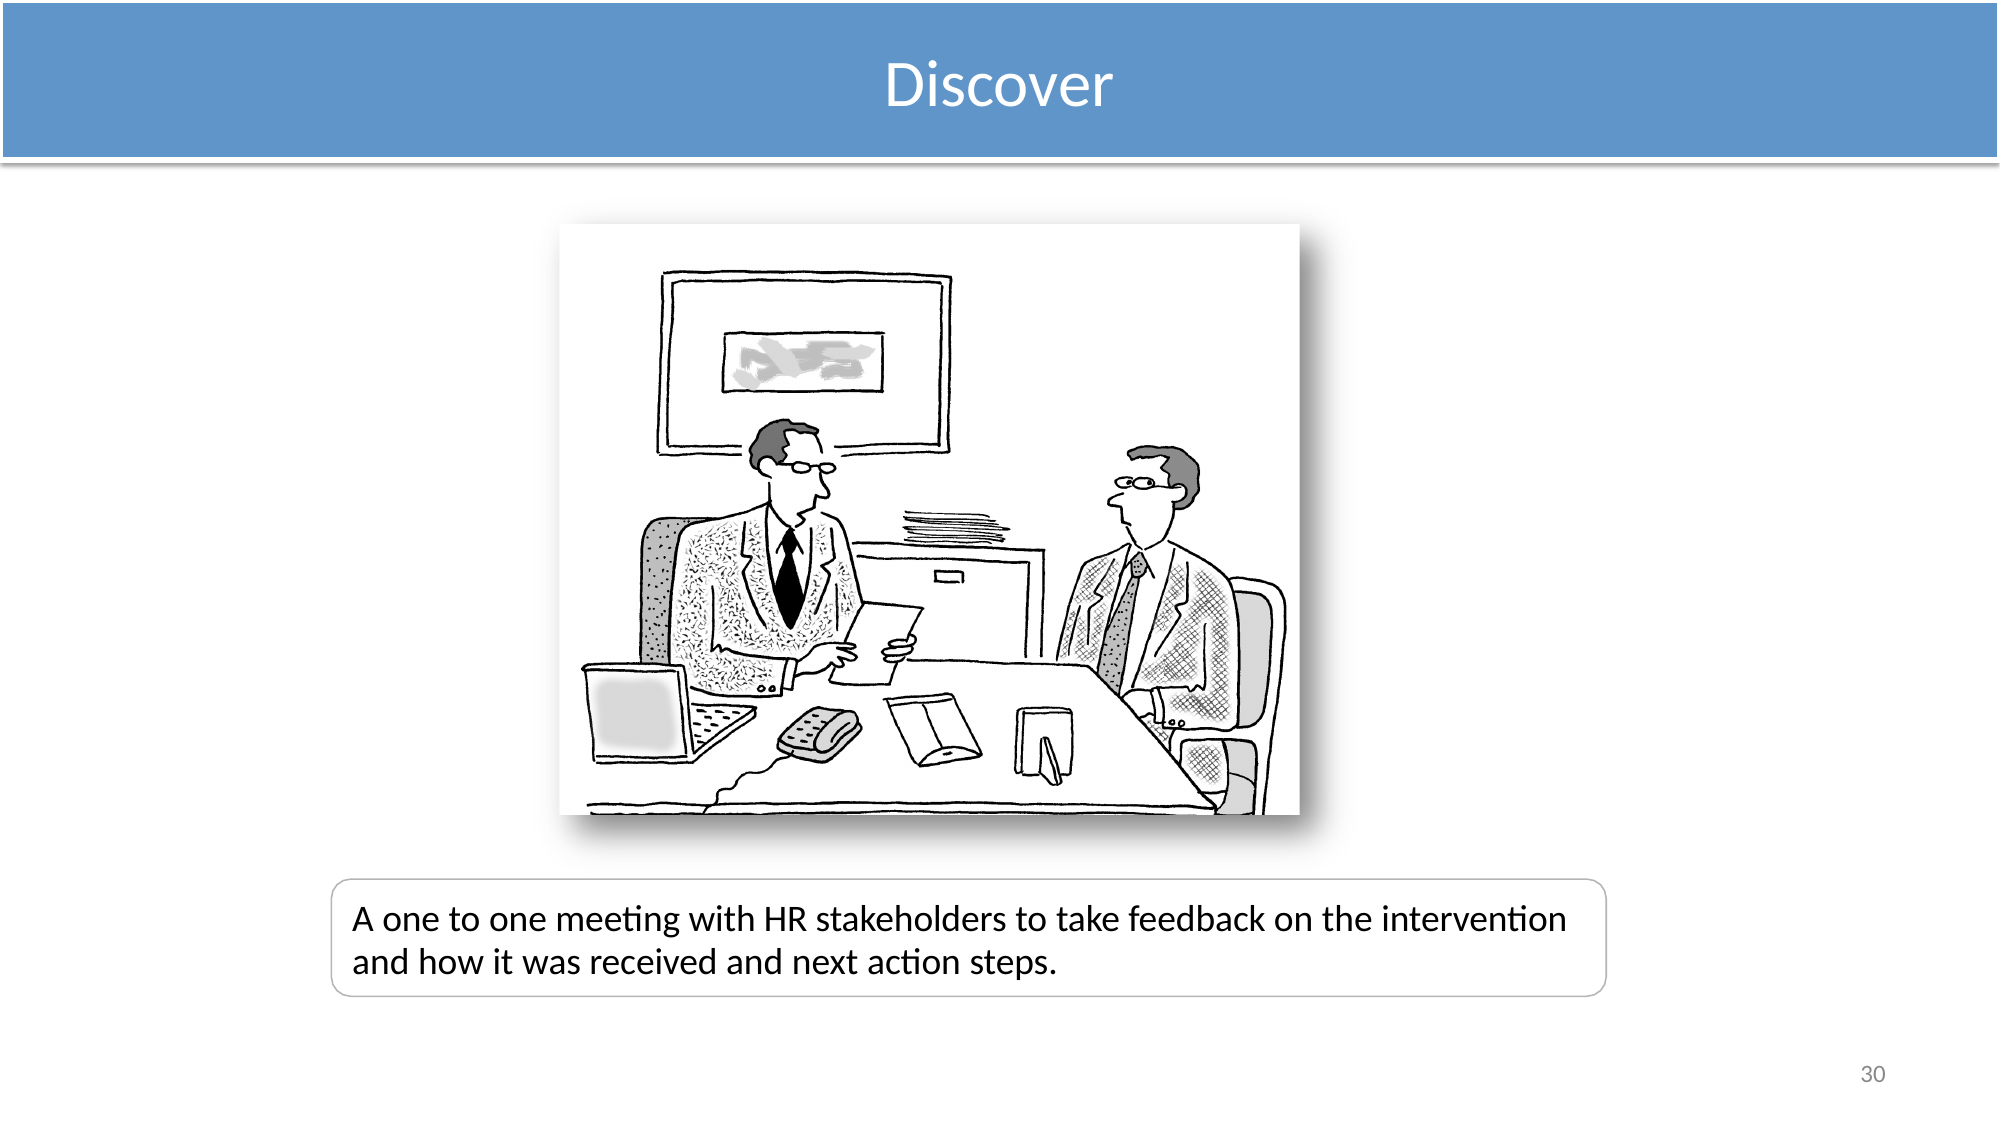

# Discover

A one to one meeting with HR stakeholders to take feedback on the intervention  and how it was received and next action steps.
30